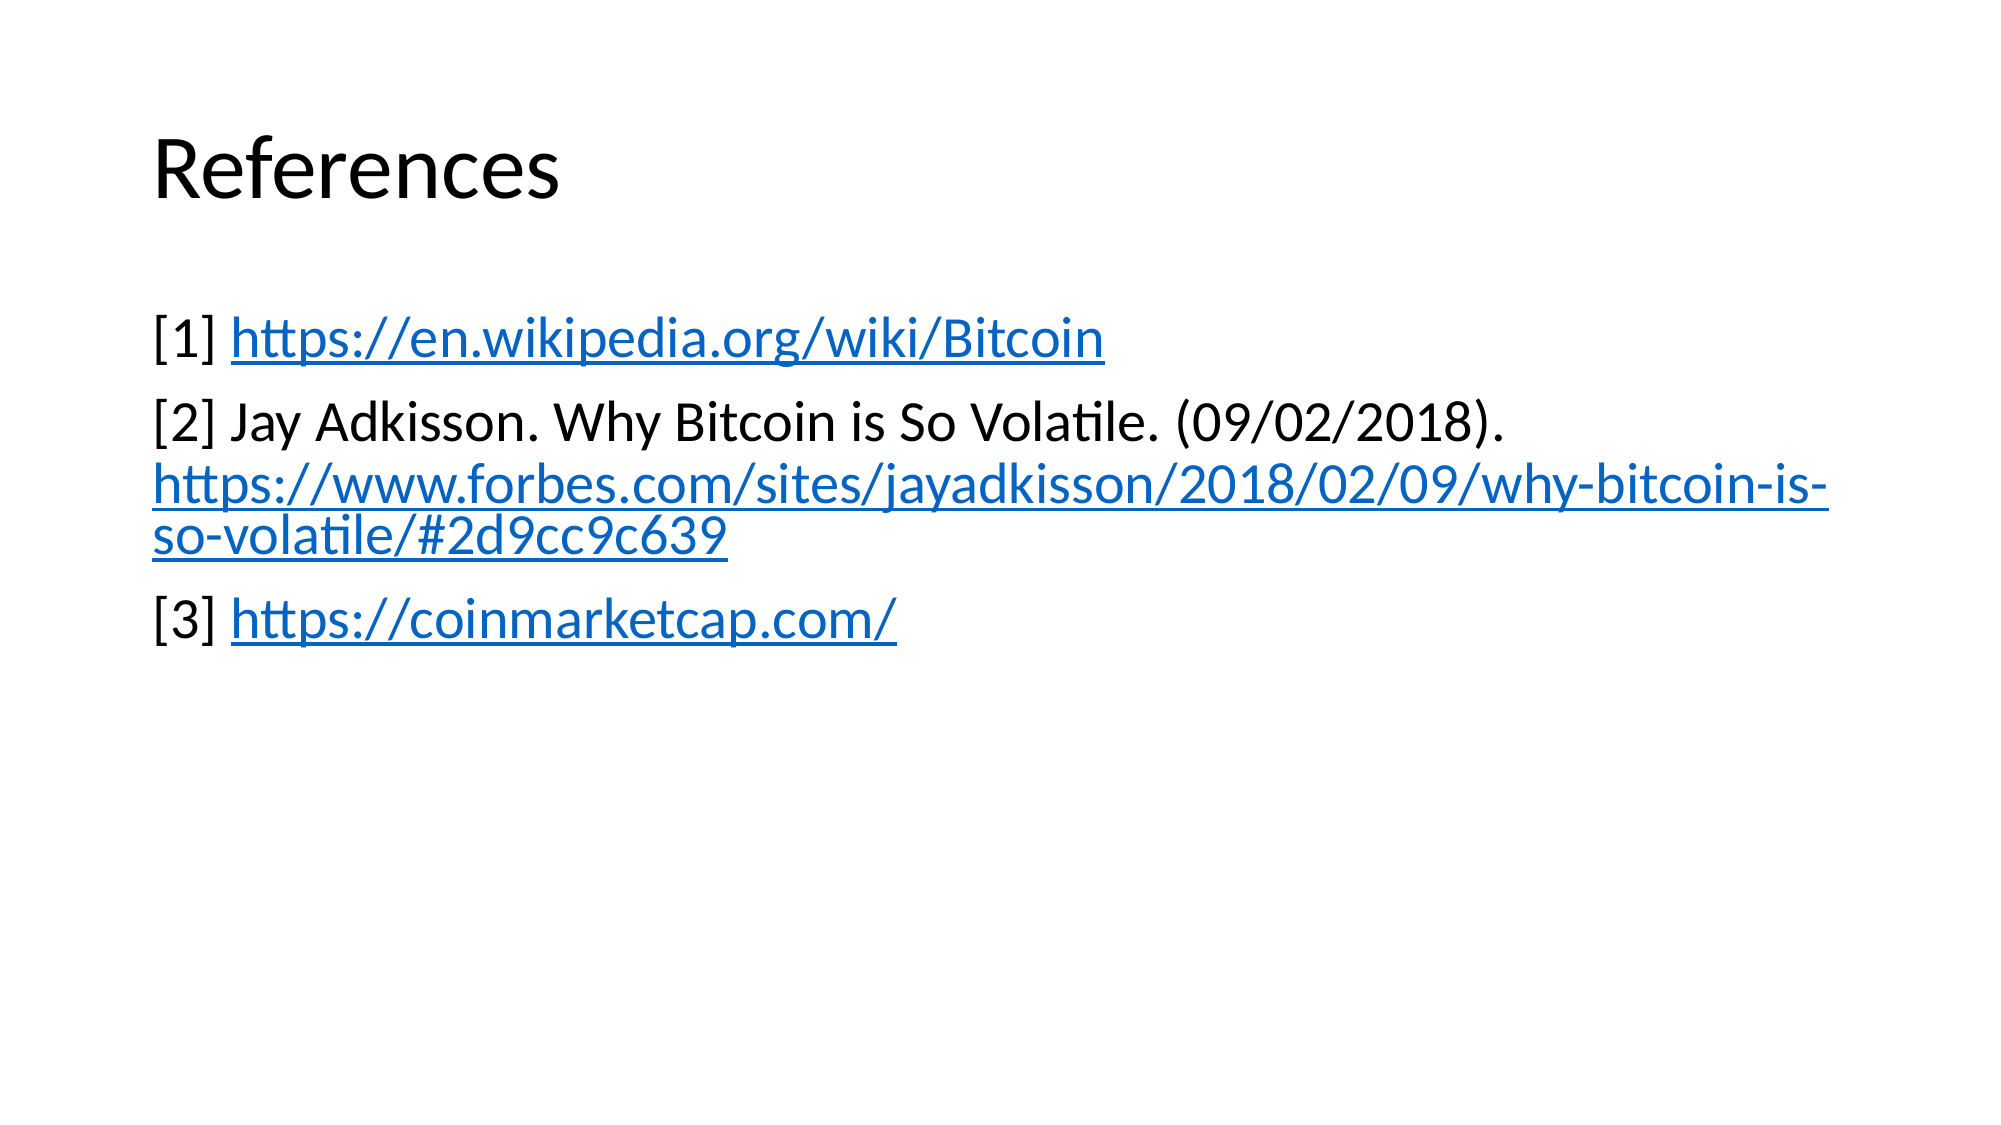

# References
[1] https://en.wikipedia.org/wiki/Bitcoin
[2] Jay Adkisson. Why Bitcoin is So Volatile. (09/02/2018). https://www.forbes.com/sites/jayadkisson/2018/02/09/why-bitcoin-is-so-volatile/#2d9cc9c639
[3] https://coinmarketcap.com/